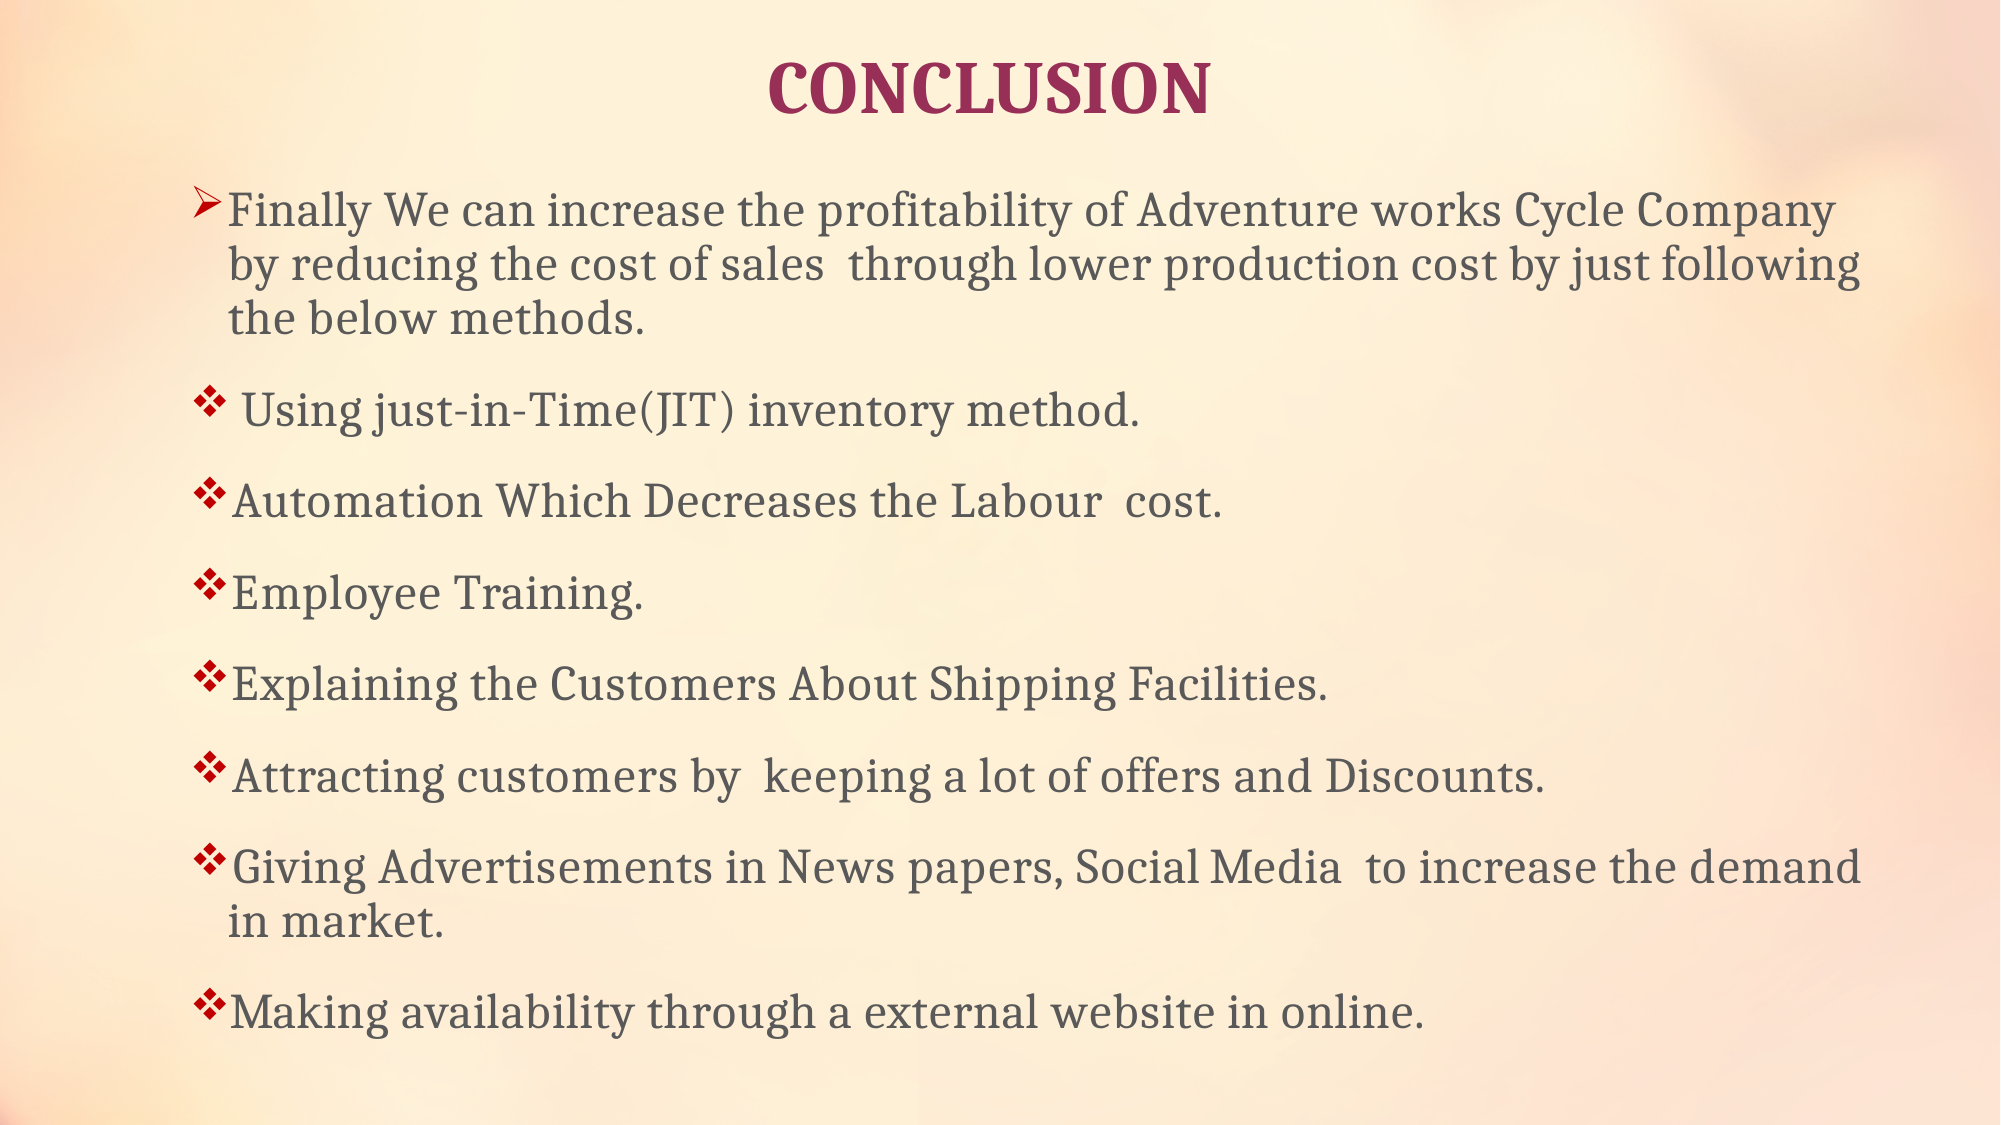

# CONCLUSION
Finally We can increase the profitability of Adventure works Cycle Company by reducing the cost of sales  through lower production cost by just following the below methods.
 Using just-in-Time(JIT) inventory method.
Automation Which Decreases the Labour  cost.
Employee Training.
Explaining the Customers About Shipping Facilities.
Attracting customers by  keeping a lot of offers and Discounts.
Giving Advertisements in News papers, Social Media  to increase the demand in market.
Making availability through a external website in online.